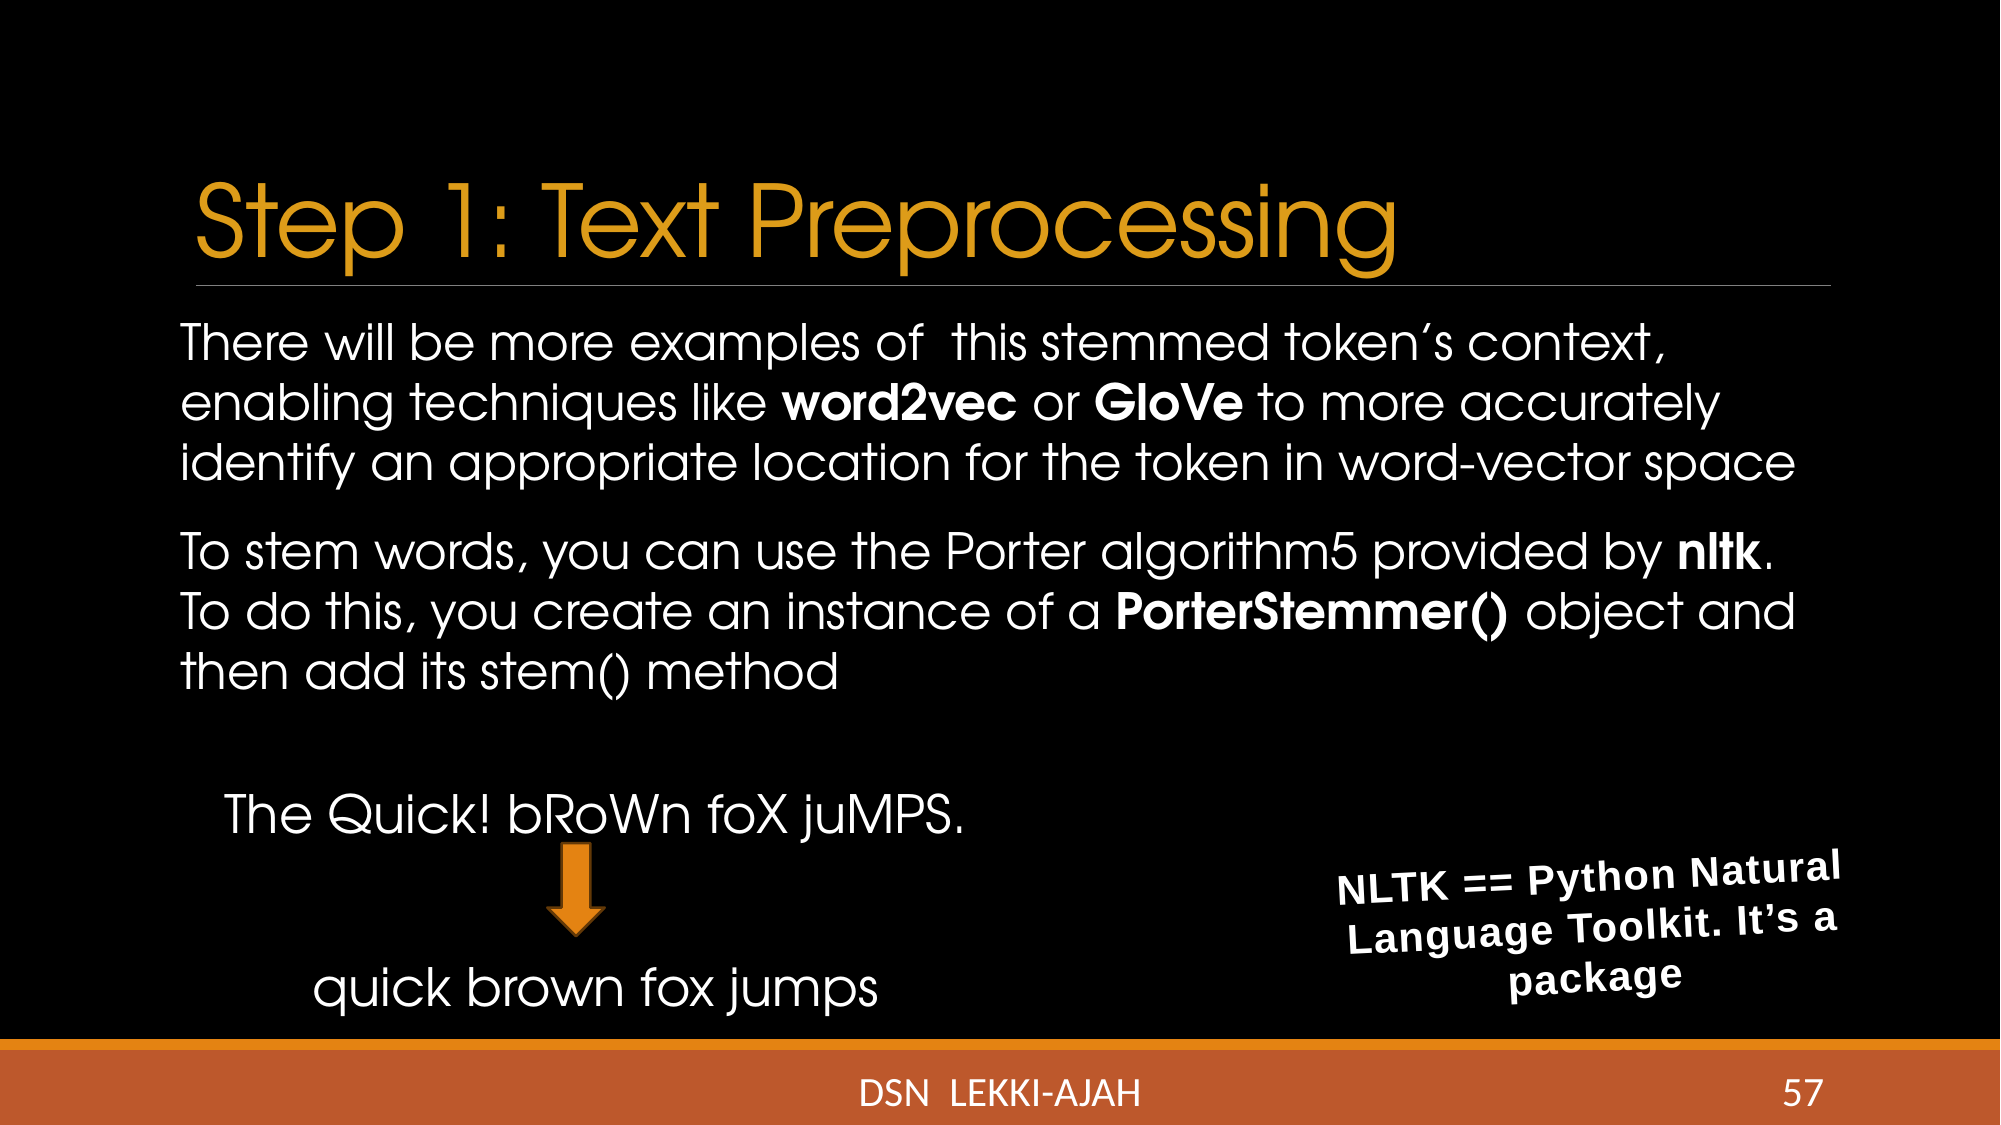

# Step 1: Text Preprocessing
There will be more examples of  this stemmed token’s context, enabling techniques like word2vec or GloVe to more accurately identify an appropriate location for the token in word-vector space
To stem words, you can use the Porter algorithm5 provided by nltk. To do this, you create an instance of a PorterStemmer() object and then add its stem() method

The Quick! bRoWn foX juMPS.

quick brown fox jumps

NLTK == Python Natural Language Toolkit. It’s a package

DSN  LEKKI-AJAH
57